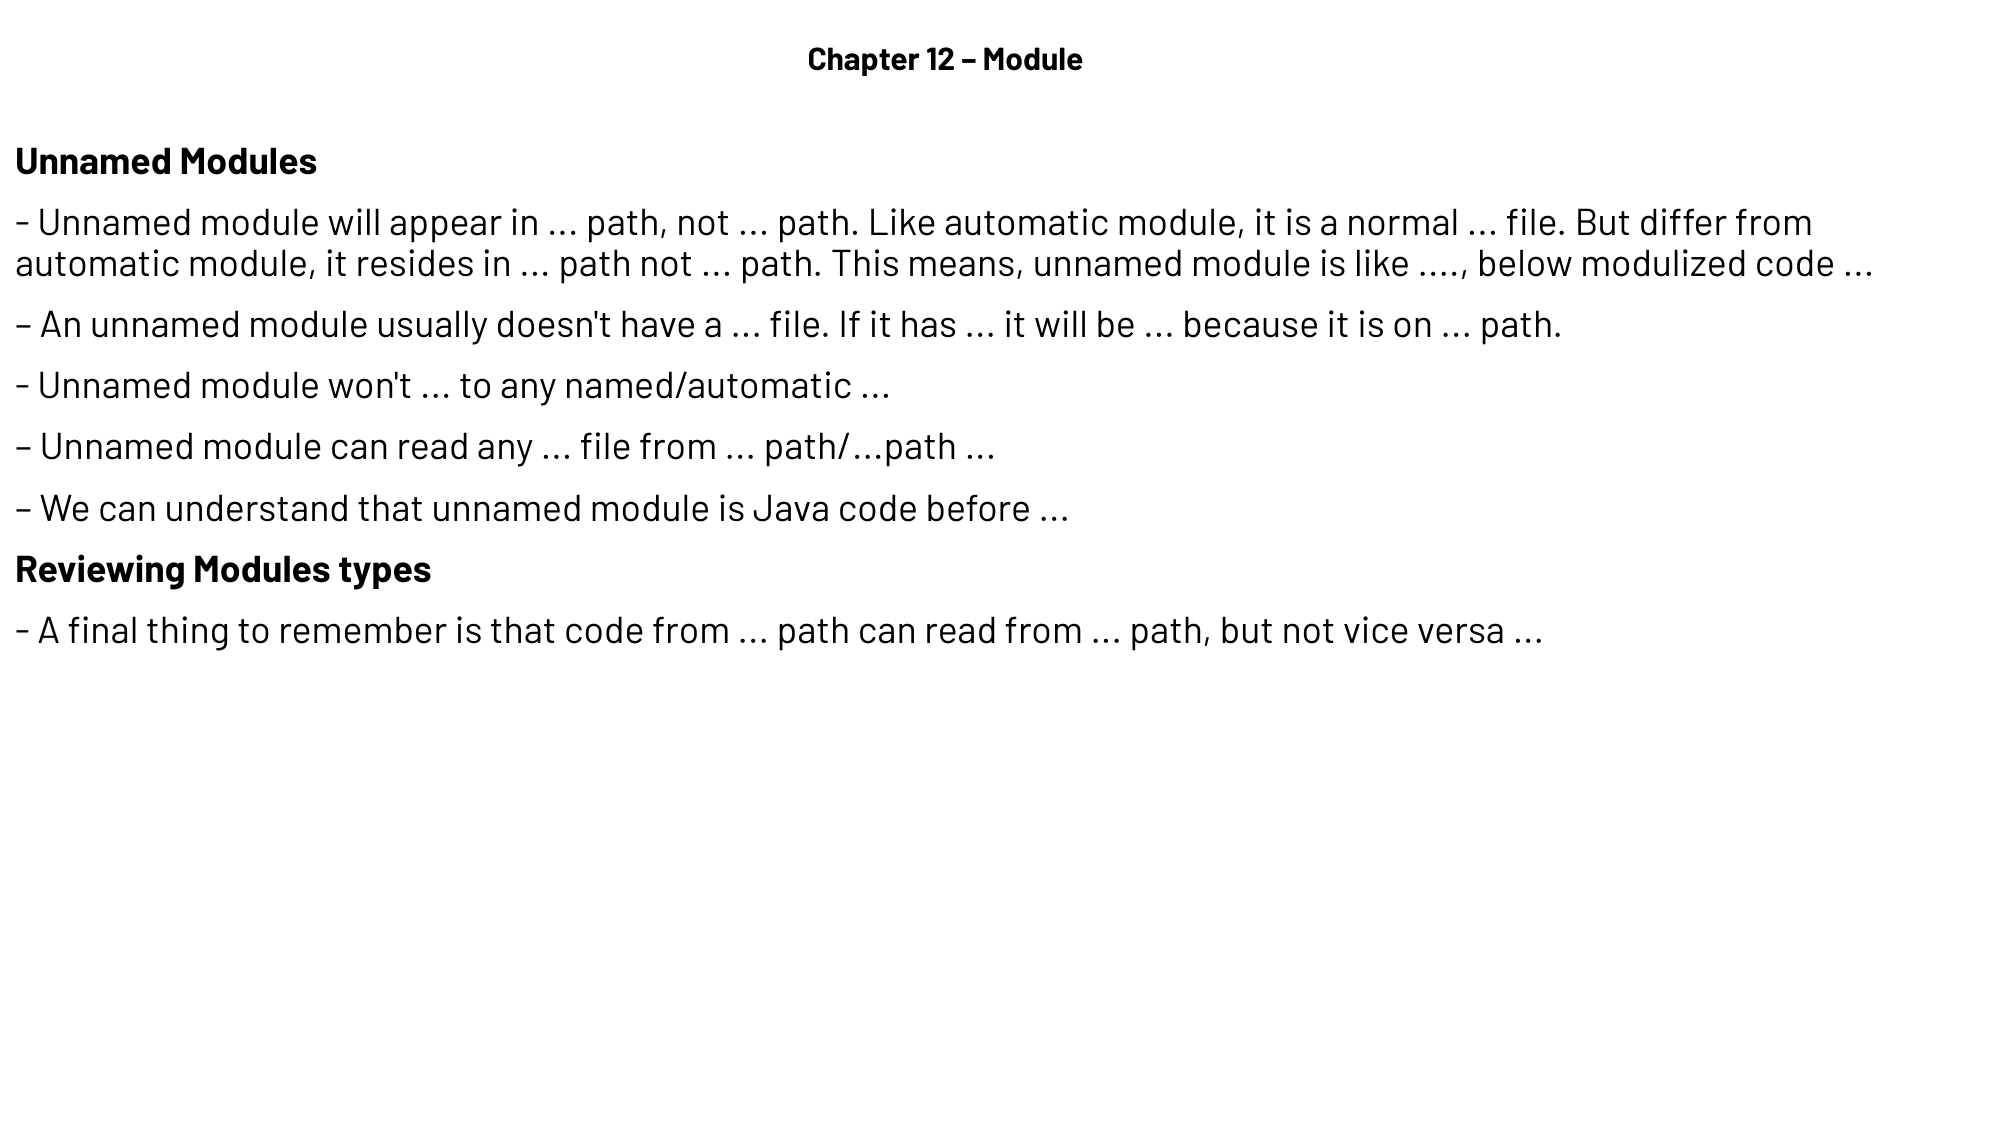

Chapter 12 – Module
Unnamed Modules
- Unnamed module will appear in ... path, not ... path. Like automatic module, it is a normal ... file. But differ from automatic module, it resides in ... path not ... path. This means, unnamed module is like ...., below modulized code ...
– An unnamed module usually doesn't have a ... file. If it has ... it will be ... because it is on ... path.
- Unnamed module won't ... to any named/automatic ...
– Unnamed module can read any ... file from ... path/...path ...
– We can understand that unnamed module is Java code before ...
Reviewing Modules types
- A final thing to remember is that code from ... path can read from ... path, but not vice versa ...